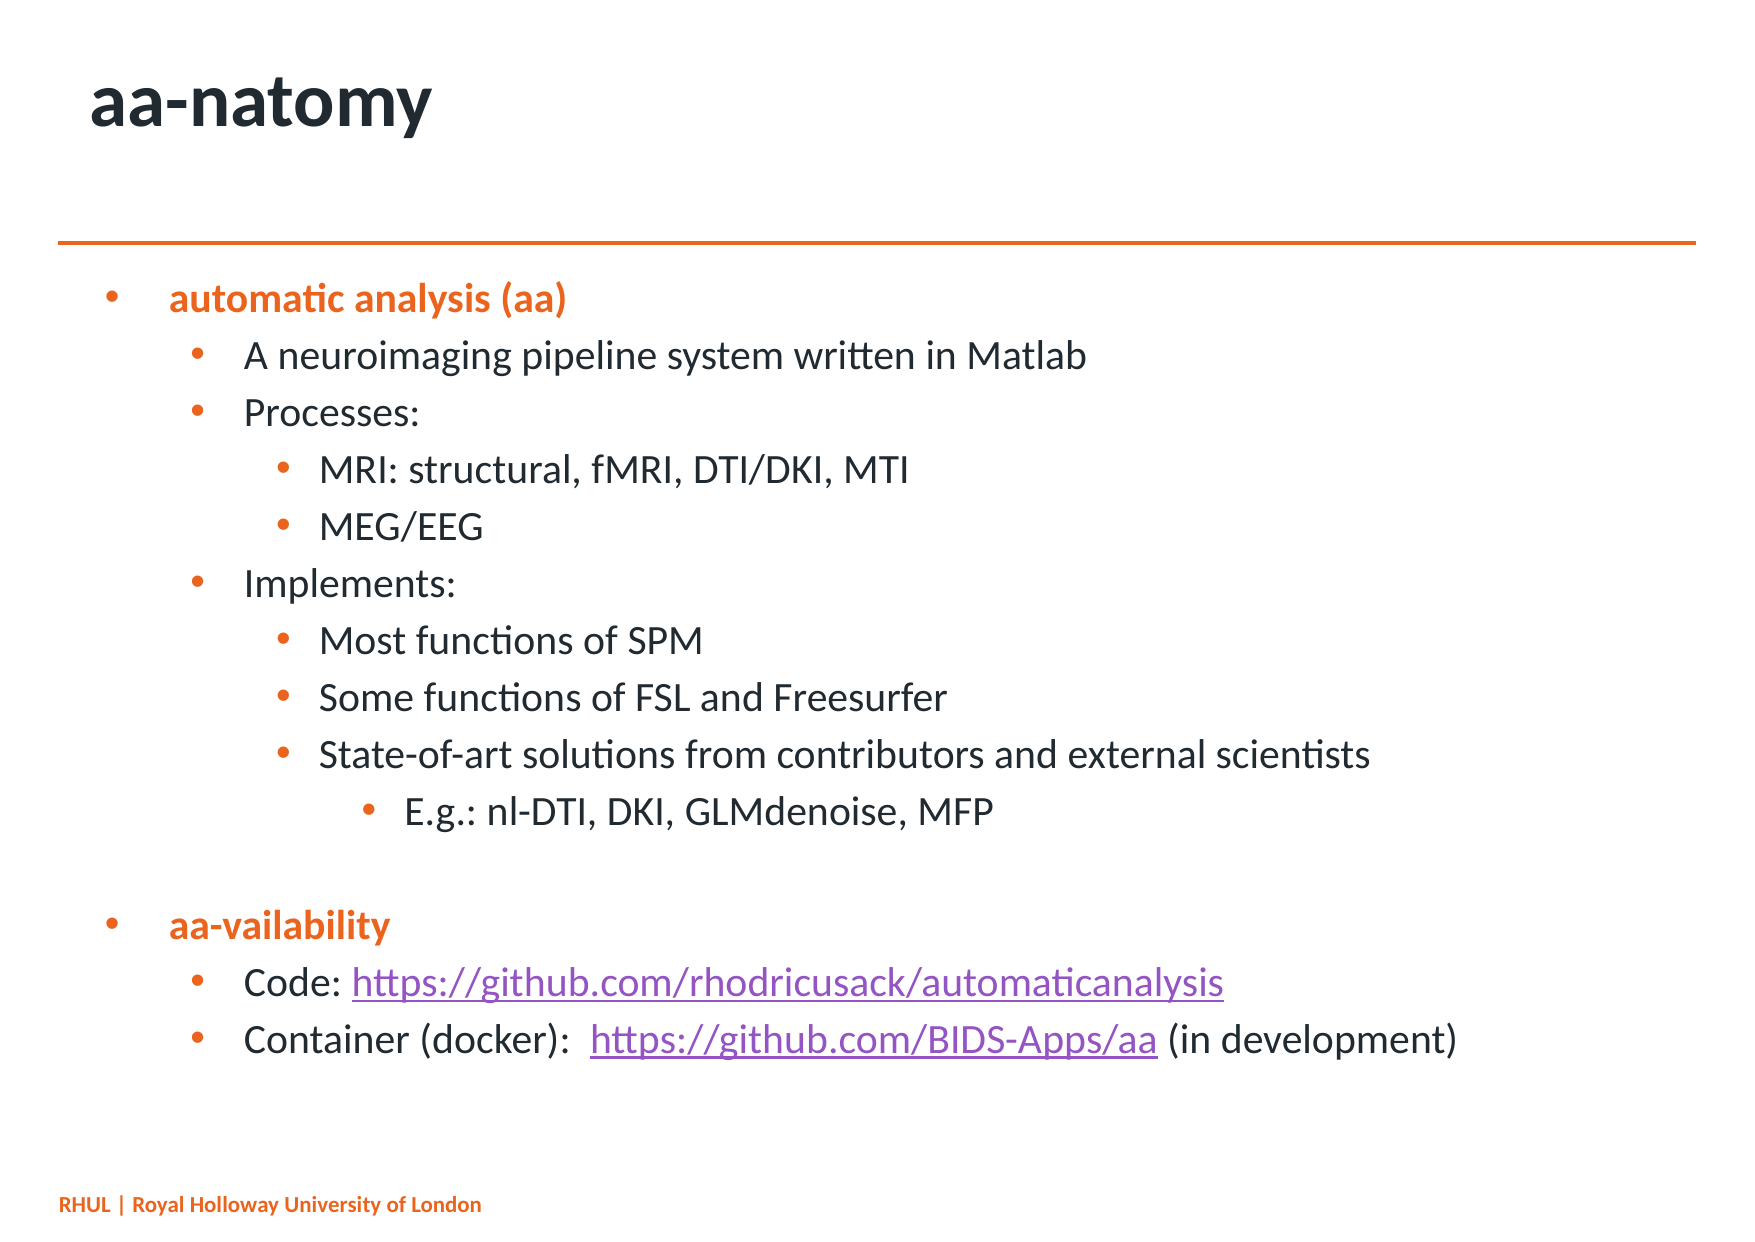

# aa-natomy

automatic analysis (aa)
A neuroimaging pipeline system written in Matlab
Processes:
MRI: structural, fMRI, DTI/DKI, MTI
MEG/EEG
Implements:
Most functions of SPM
Some functions of FSL and Freesurfer
State-of-art solutions from contributors and external scientists
E.g.: nl-DTI, DKI, GLMdenoise, MFP

aa-vailability
Code: https://github.com/rhodricusack/automaticanalysis
Container (docker):  https://github.com/BIDS-Apps/aa (in development)
RHUL | Royal Holloway University of London